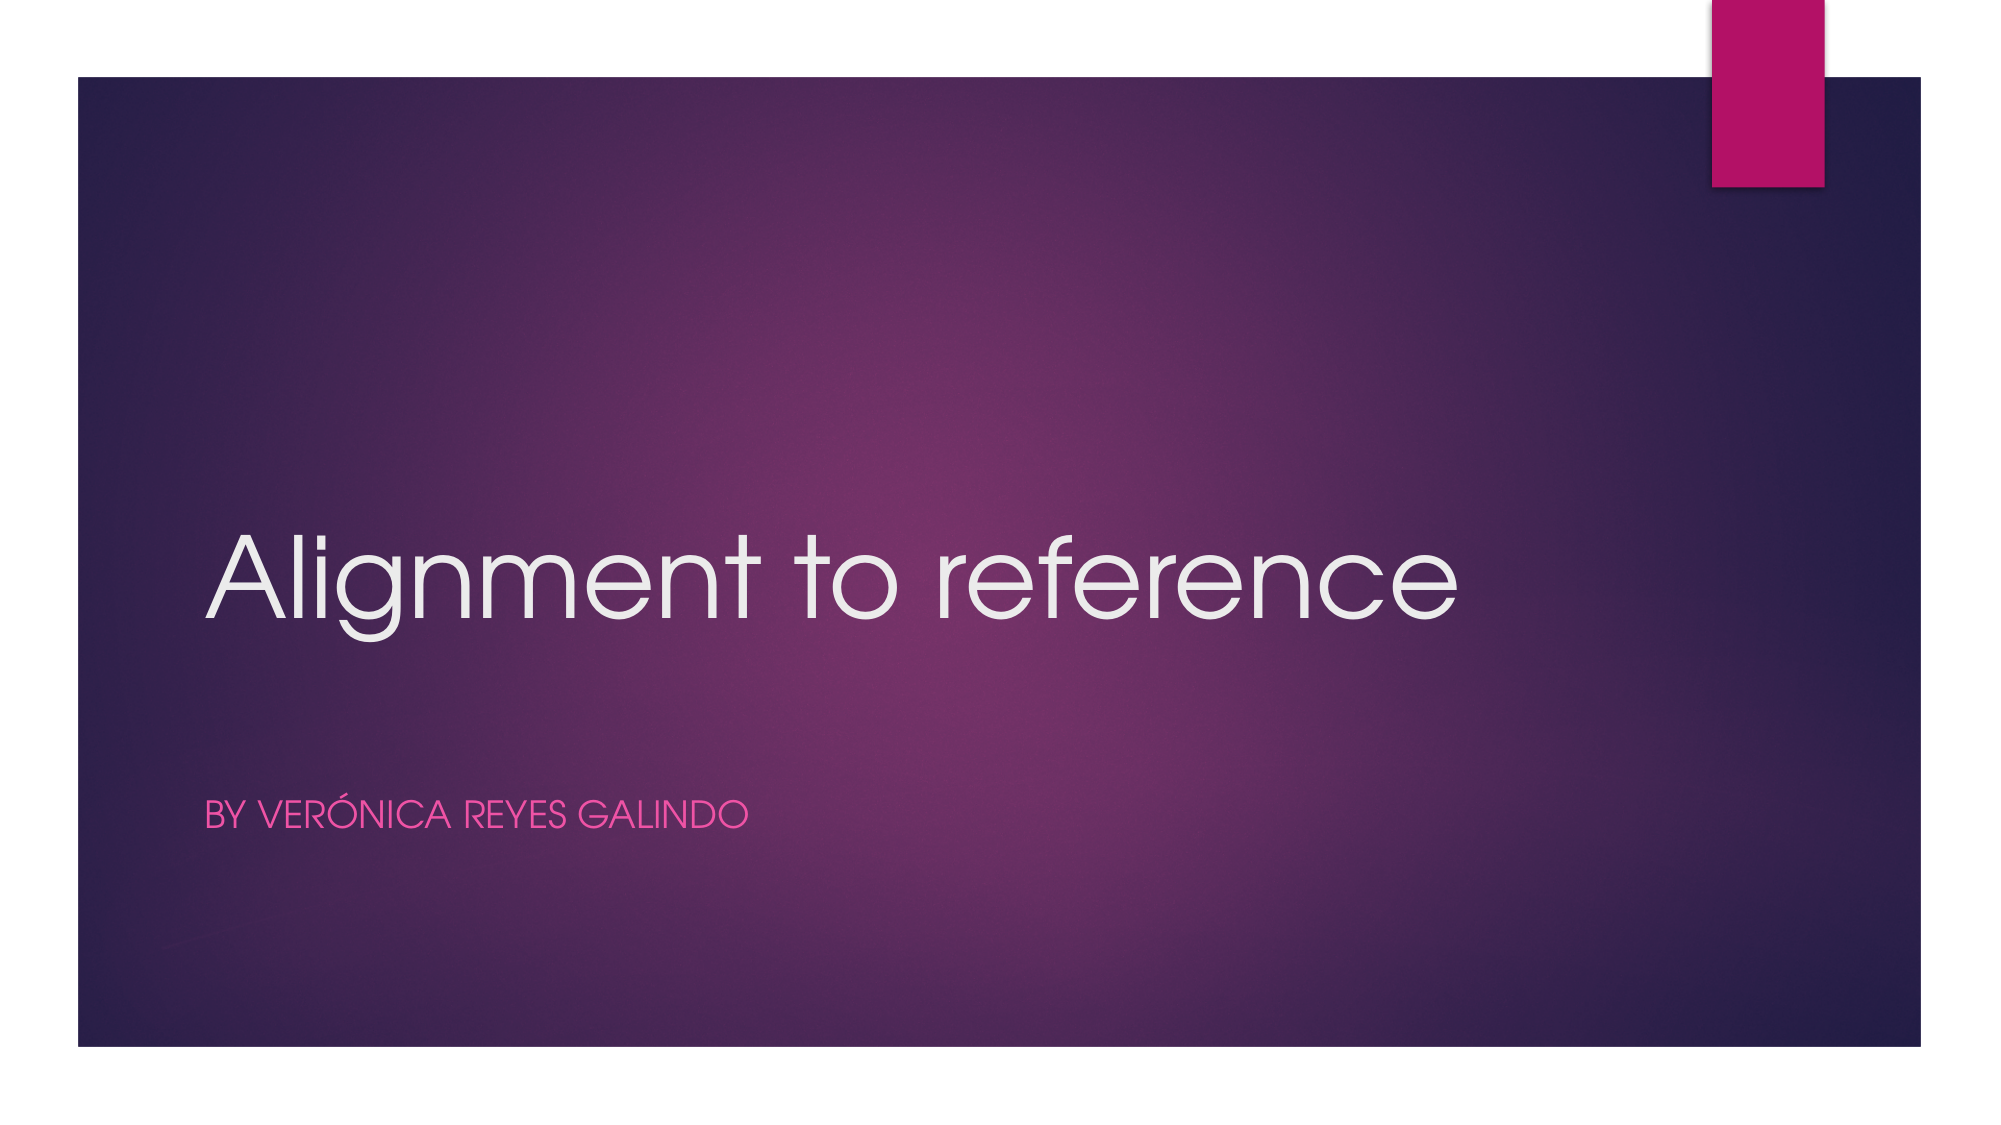

# Alignment to reference
By Verónica Reyes Galindo